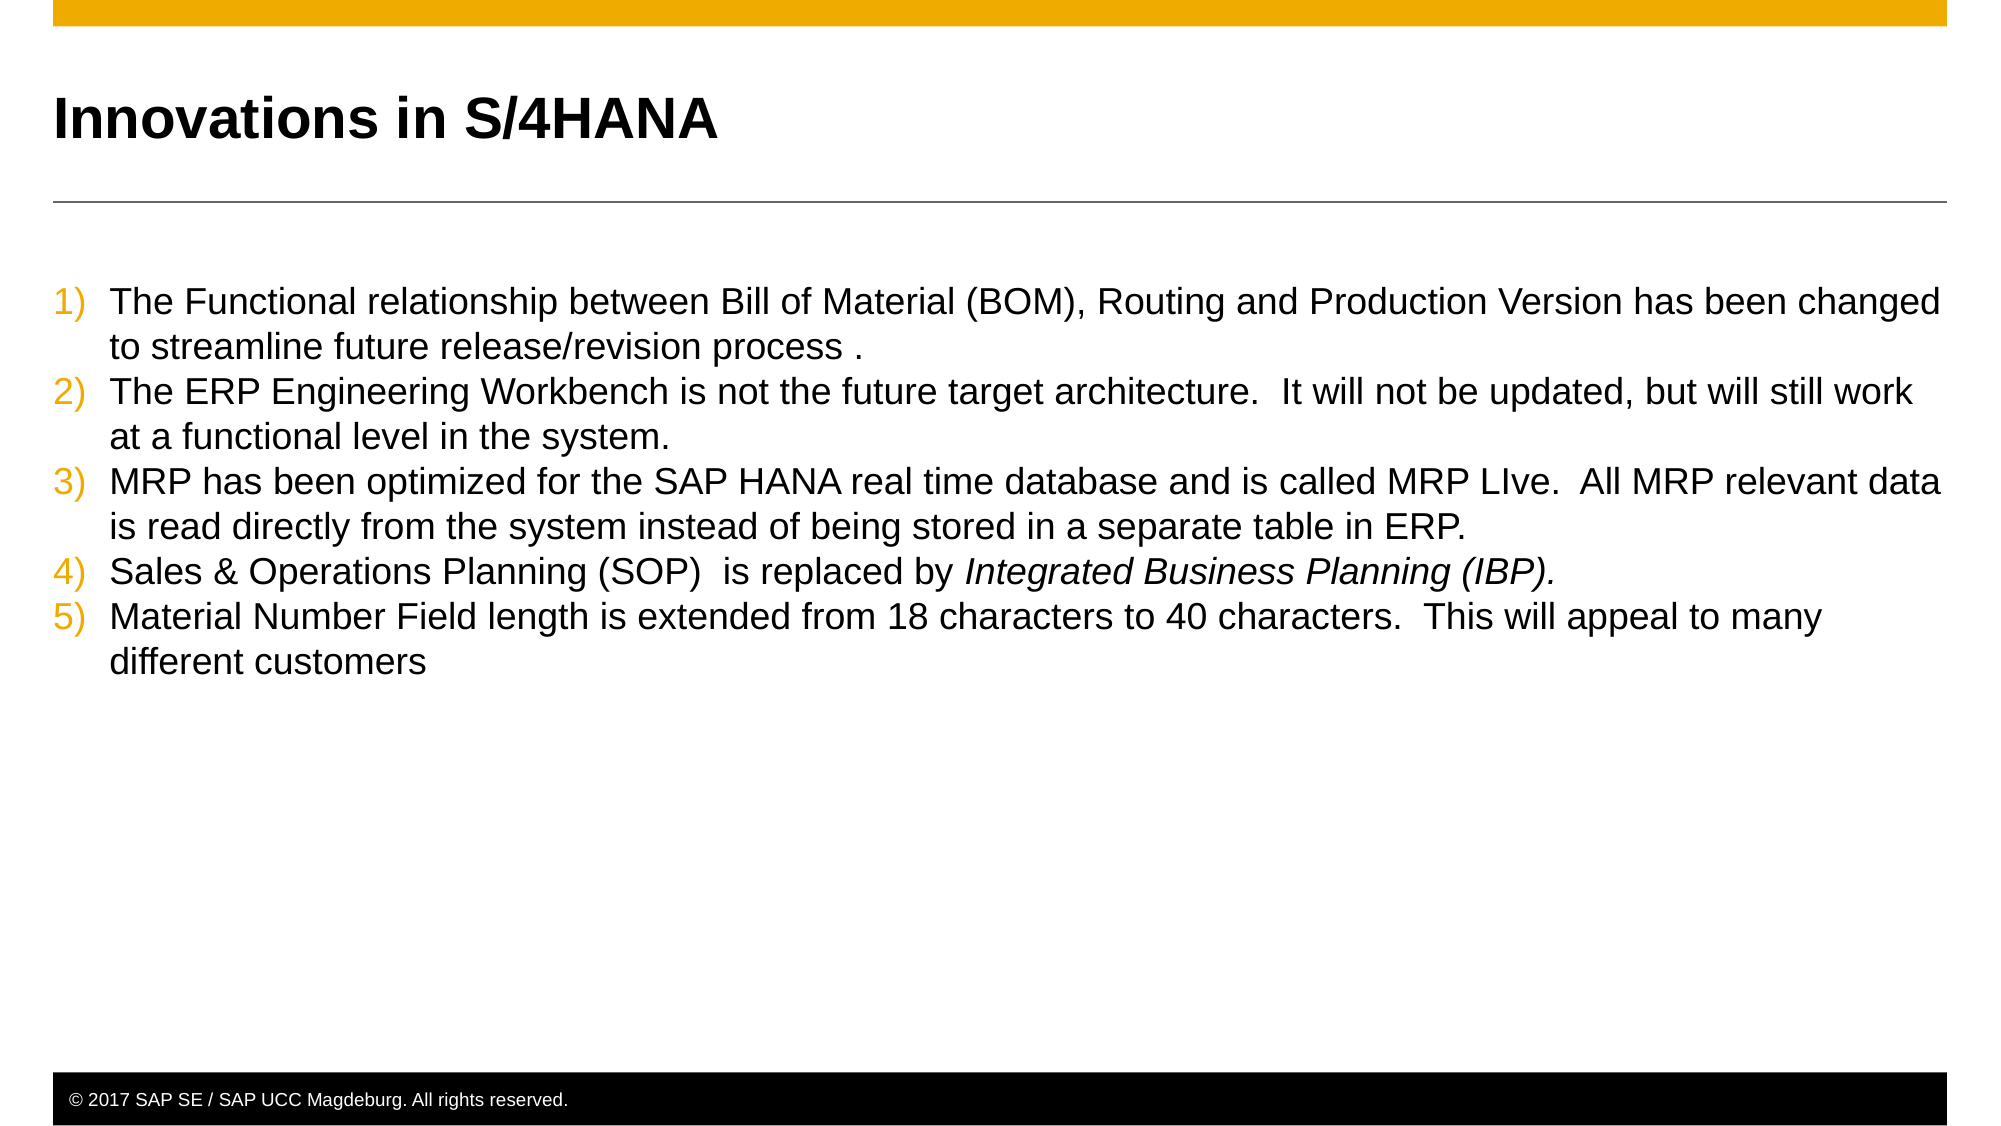

# Innovations in S/4HANA
The Functional relationship between Bill of Material (BOM), Routing and Production Version has been changed to streamline future release/revision process .
The ERP Engineering Workbench is not the future target architecture.  It will not be updated, but will still work at a functional level in the system.
MRP has been optimized for the SAP HANA real time database and is called MRP LIve.  All MRP relevant data is read directly from the system instead of being stored in a separate table in ERP.
Sales & Operations Planning (SOP)  is replaced by Integrated Business Planning (IBP).
Material Number Field length is extended from 18 characters to 40 characters.  This will appeal to many different customers